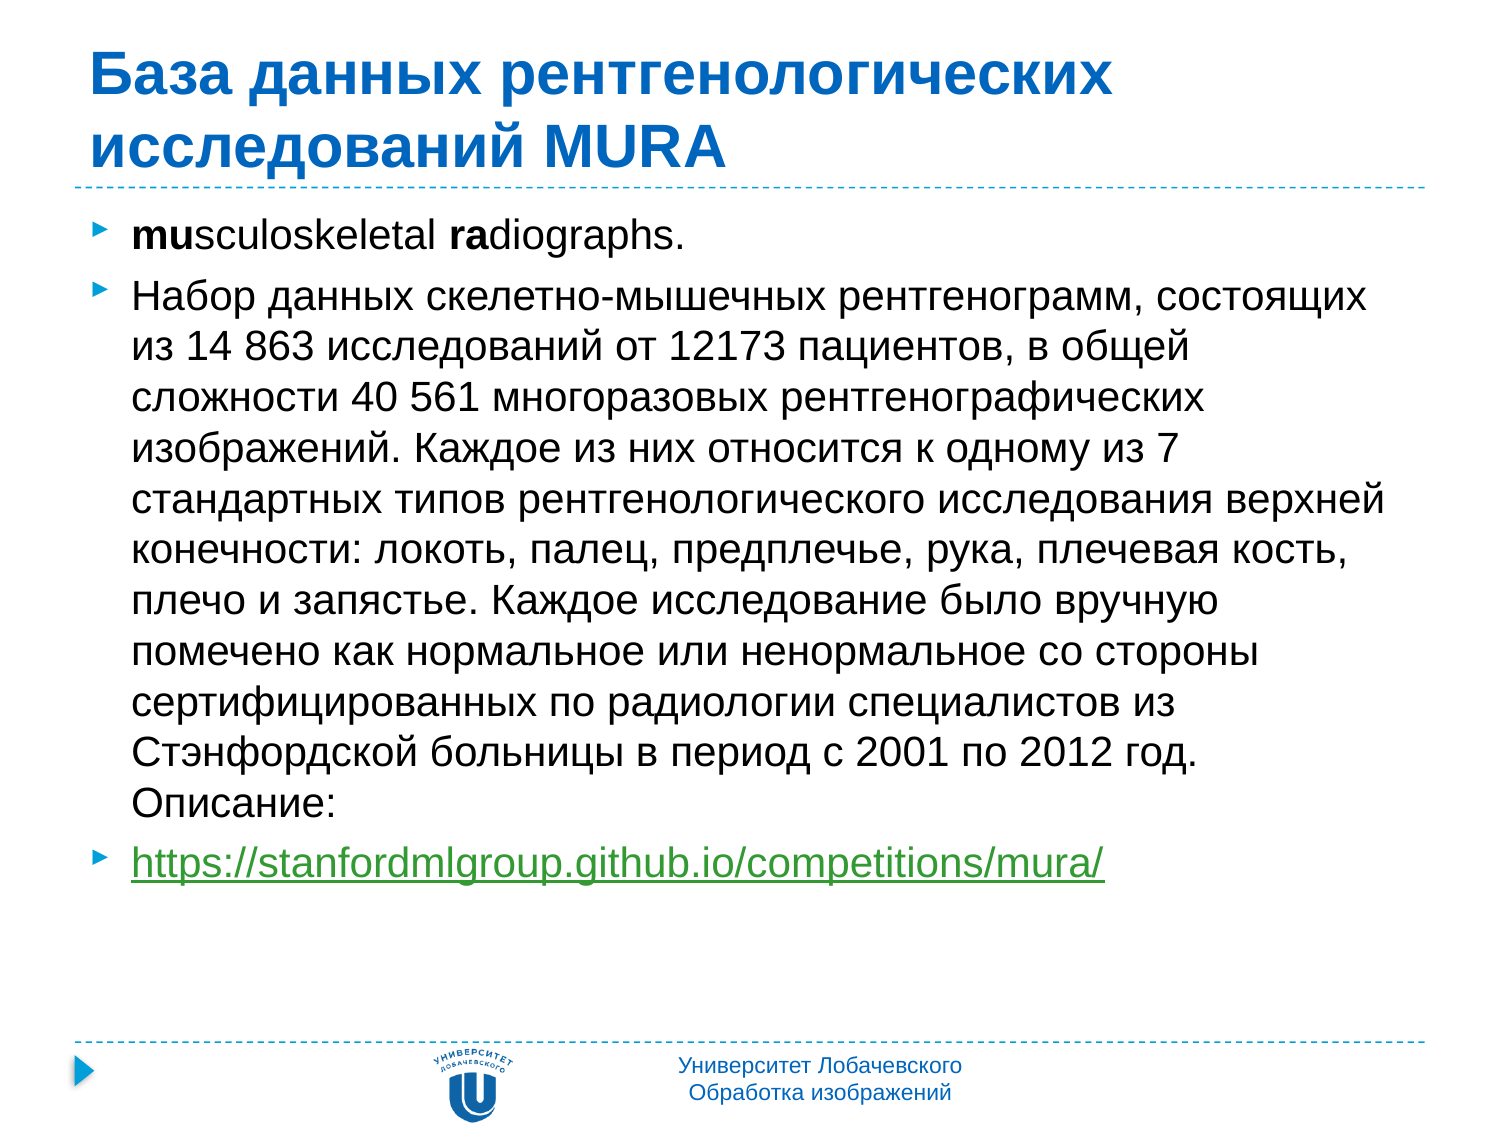

# База данных рентгенологических исследований MURA
musculoskeletal radiographs.
Набор данных скелетно-мышечных рентгенограмм, состоящих из 14 863 исследований от 12173 пациентов, в общей сложности 40 561 многоразовых рентгенографических изображений. Каждое из них относится к одному из 7 стандартных типов рентгенологического исследования верхней конечности: локоть, палец, предплечье, рука, плечевая кость, плечо и запястье. Каждое исследование было вручную помечено как нормальное или ненормальное со стороны сертифицированных по радиологии специалистов из Стэнфордской больницы в период с 2001 по 2012 год. Описание:
https://stanfordmlgroup.github.io/competitions/mura/

17
Университет Лобачевского
Обработка изображений